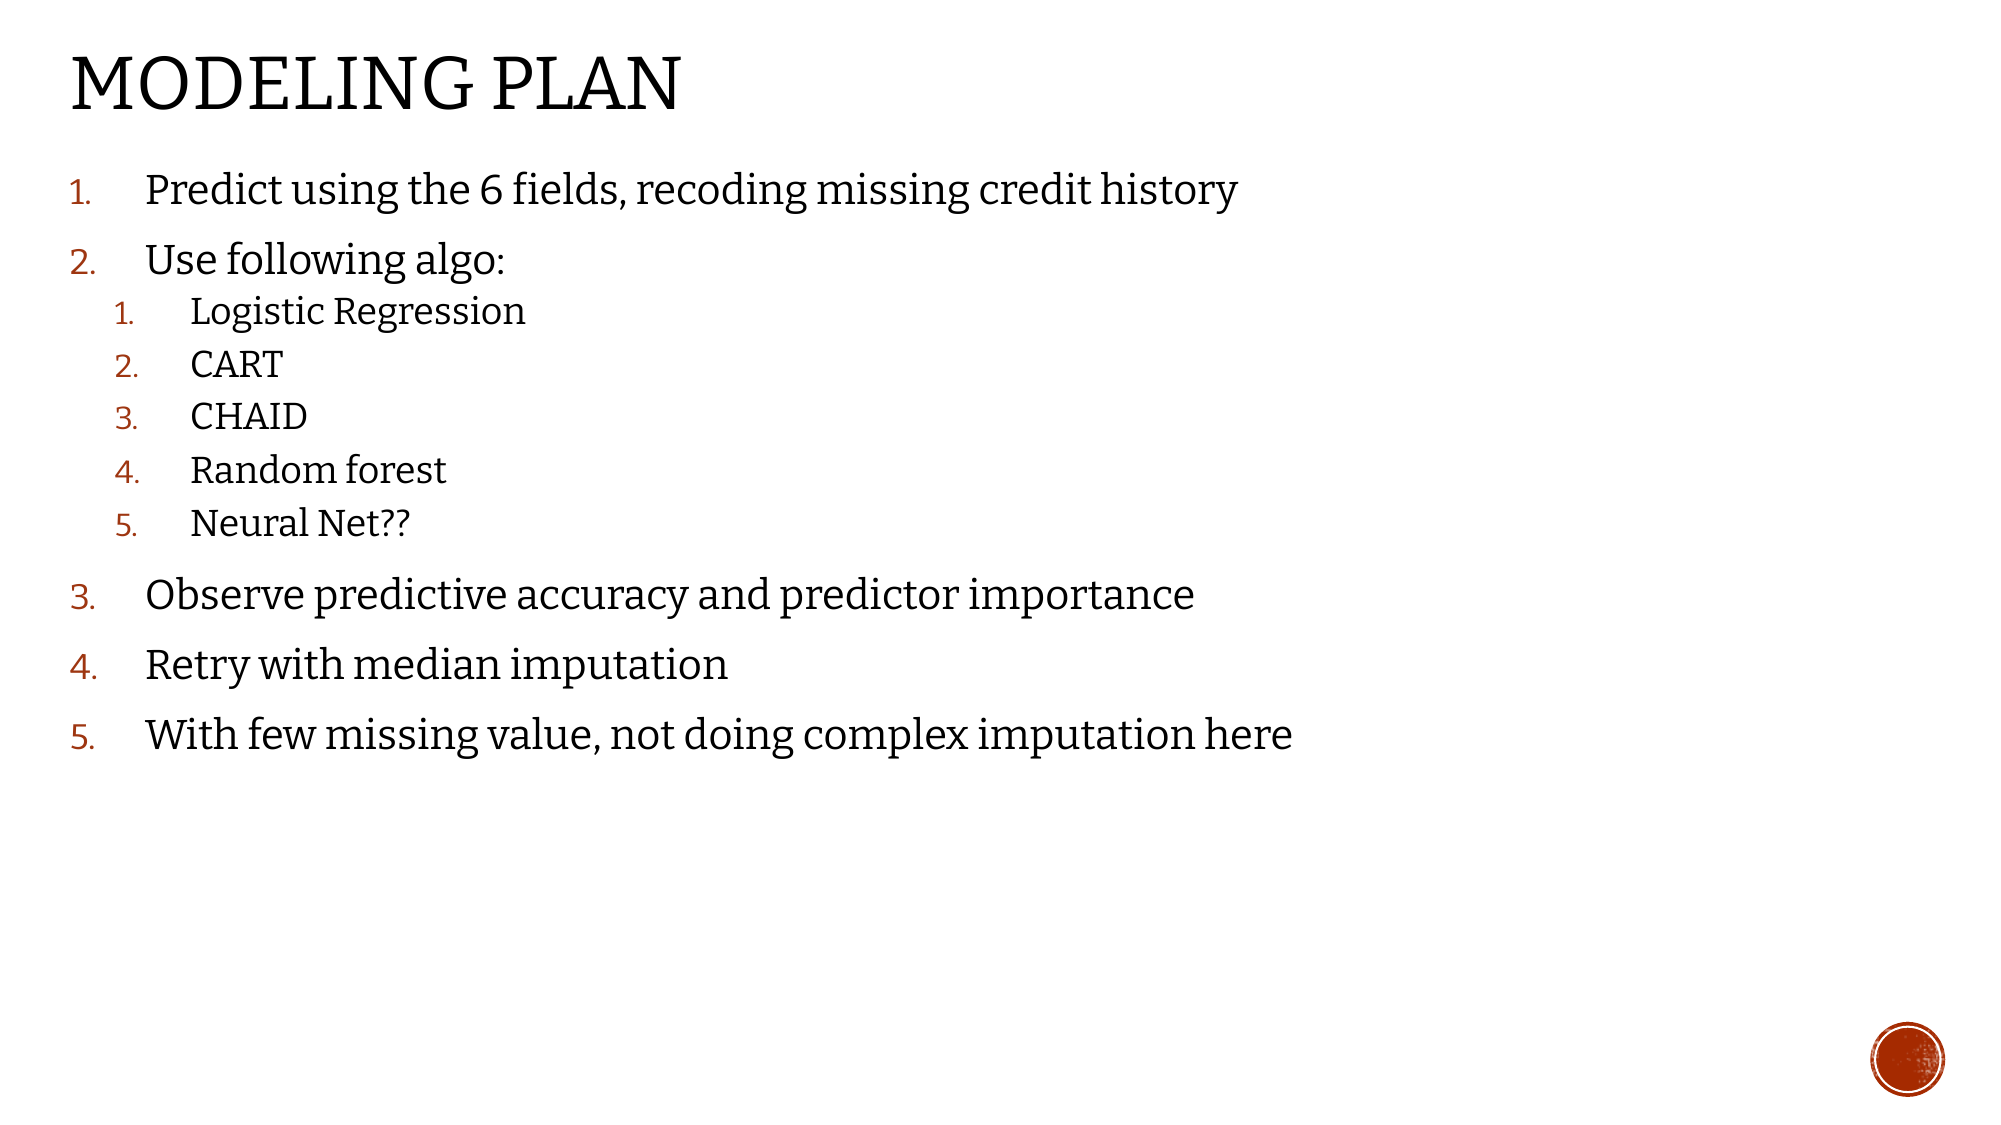

# Modeling PLan
Predict using the 6 fields, recoding missing credit history
Use following algo:
Logistic Regression
CART
CHAID
Random forest
Neural Net??
Observe predictive accuracy and predictor importance
Retry with median imputation
With few missing value, not doing complex imputation here